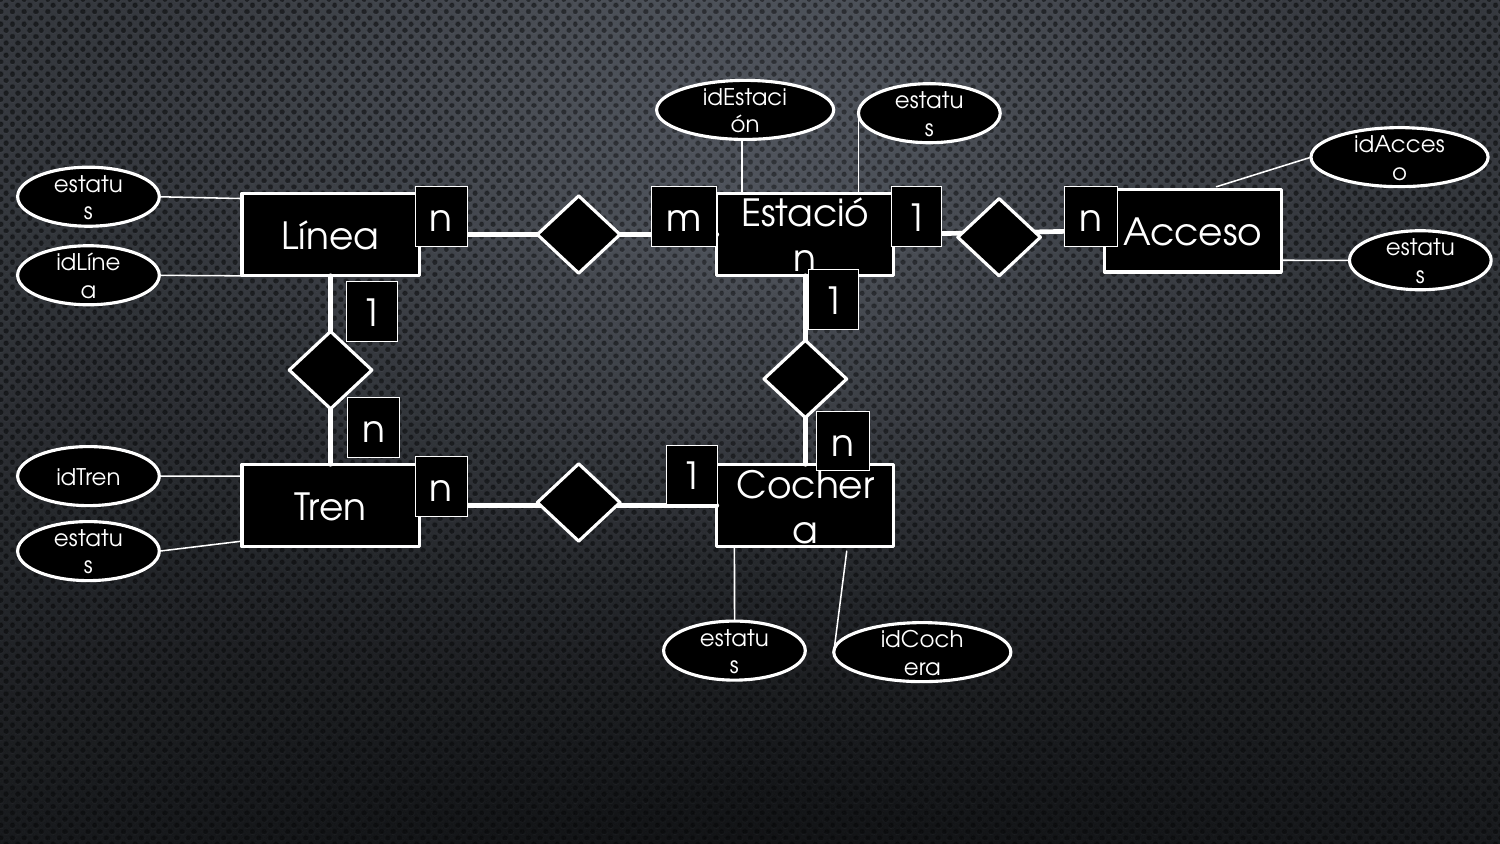

idEstación
estatus
idAcceso
estatus
n
m
1
n
Acceso
Línea
Estación

estatus
idLínea
1
1

n
n
1
idTren
n

Tren
Cochera
estatus
estatus
idCochera